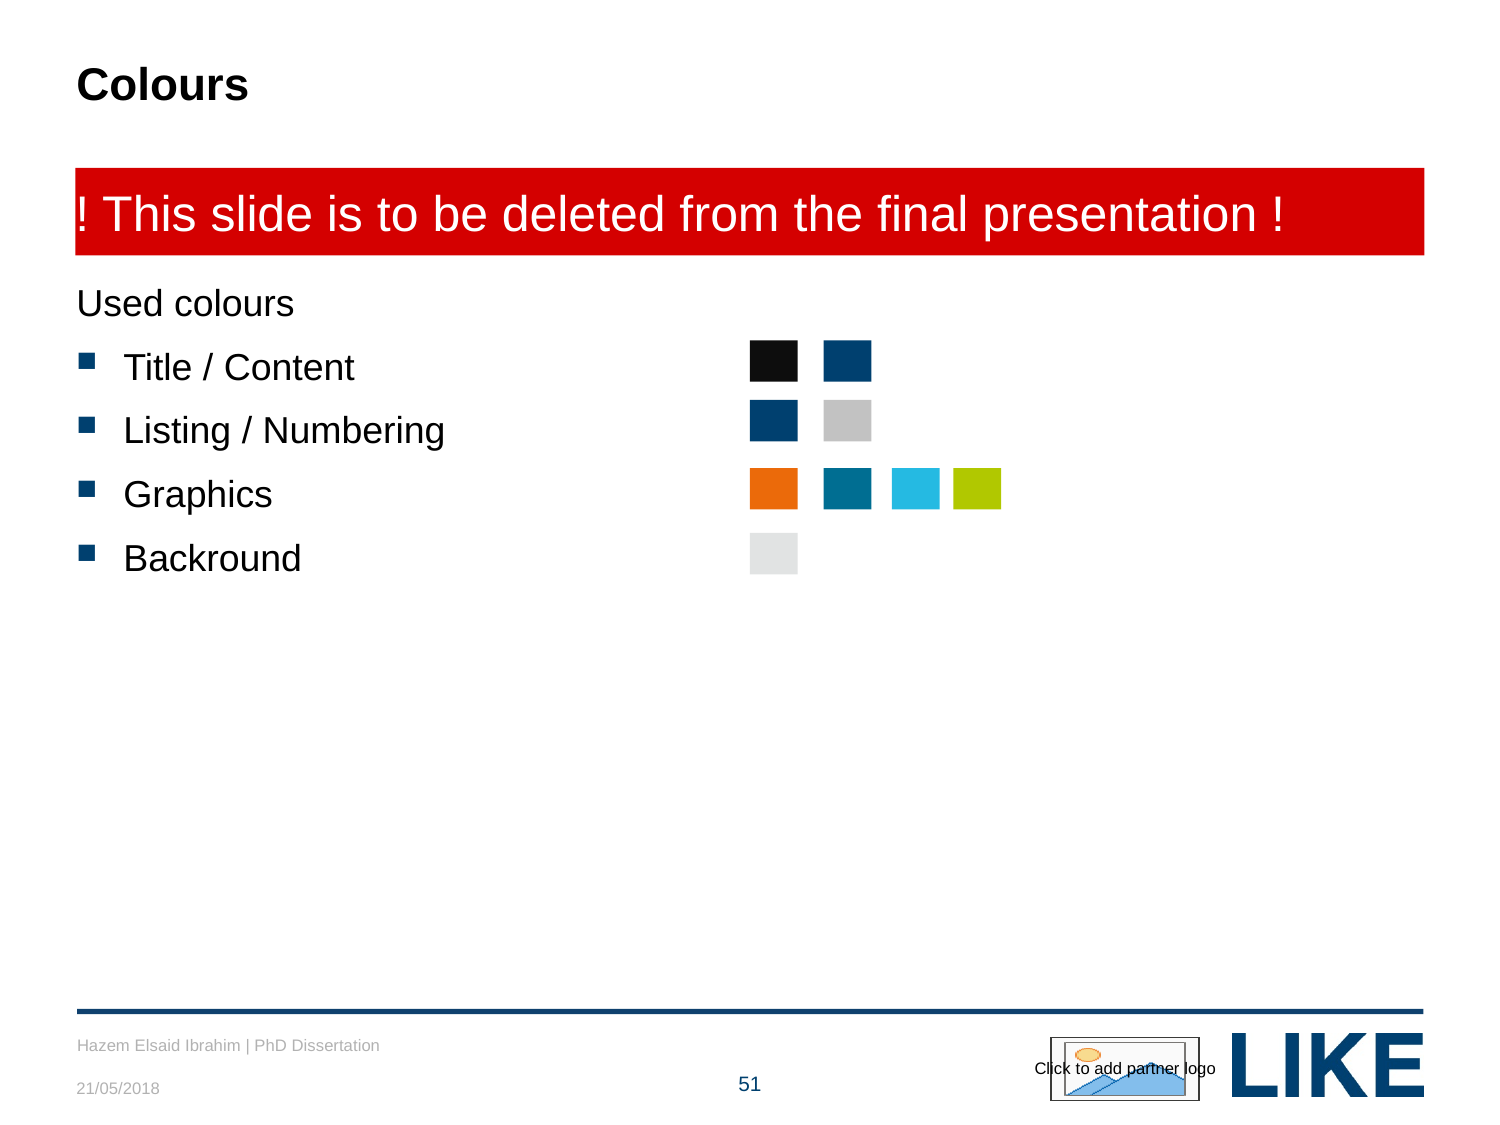

# Colours
! This slide is to be deleted from the final presentation !
Used colours
Title / Content
Listing / Numbering
Graphics
Backround

Hazem Elsaid Ibrahim | PhD Dissertation
21/05/2018